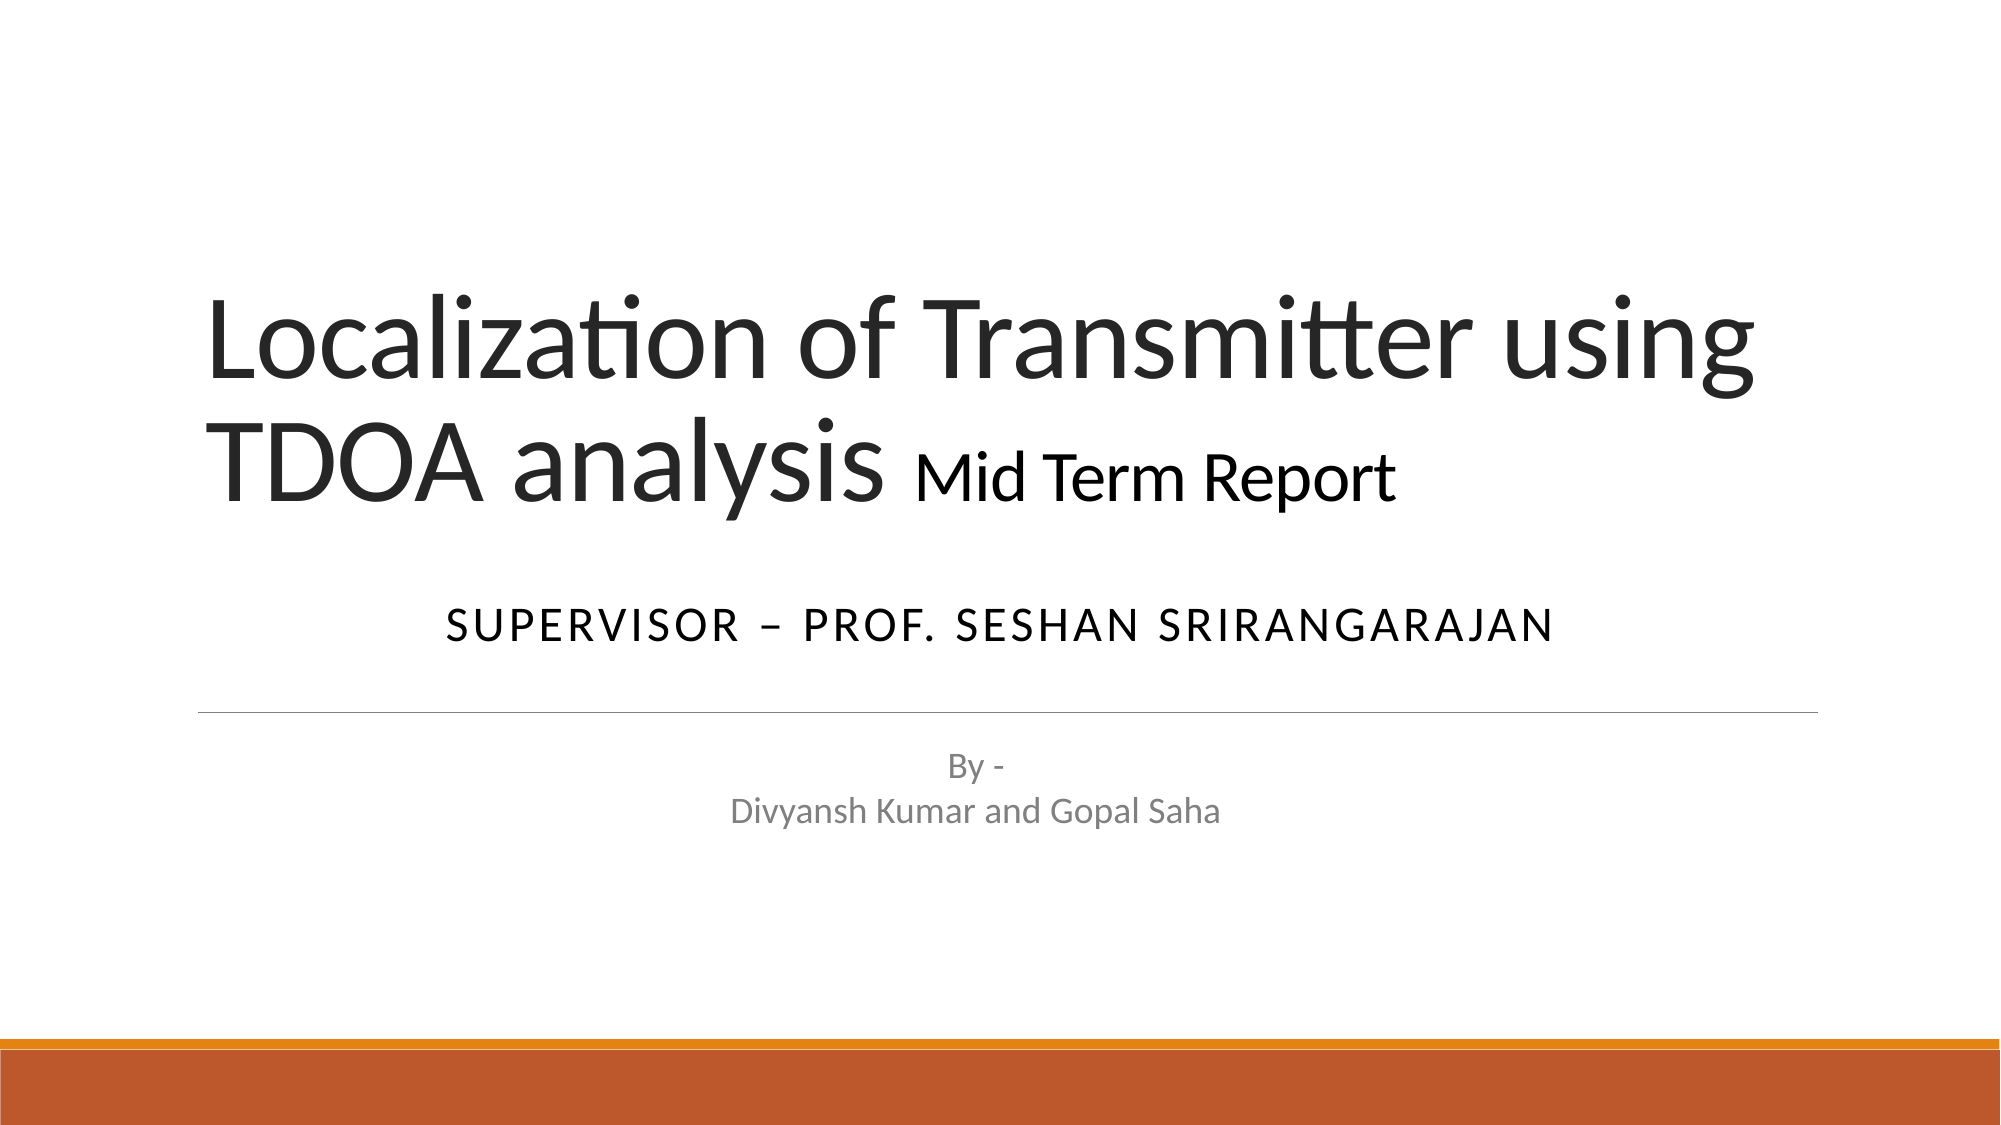

# Localization of Transmitter using TDOA analysis Mid Term Report
Supervisor – Prof. Seshan Srirangarajan
By -
Divyansh Kumar and Gopal Saha